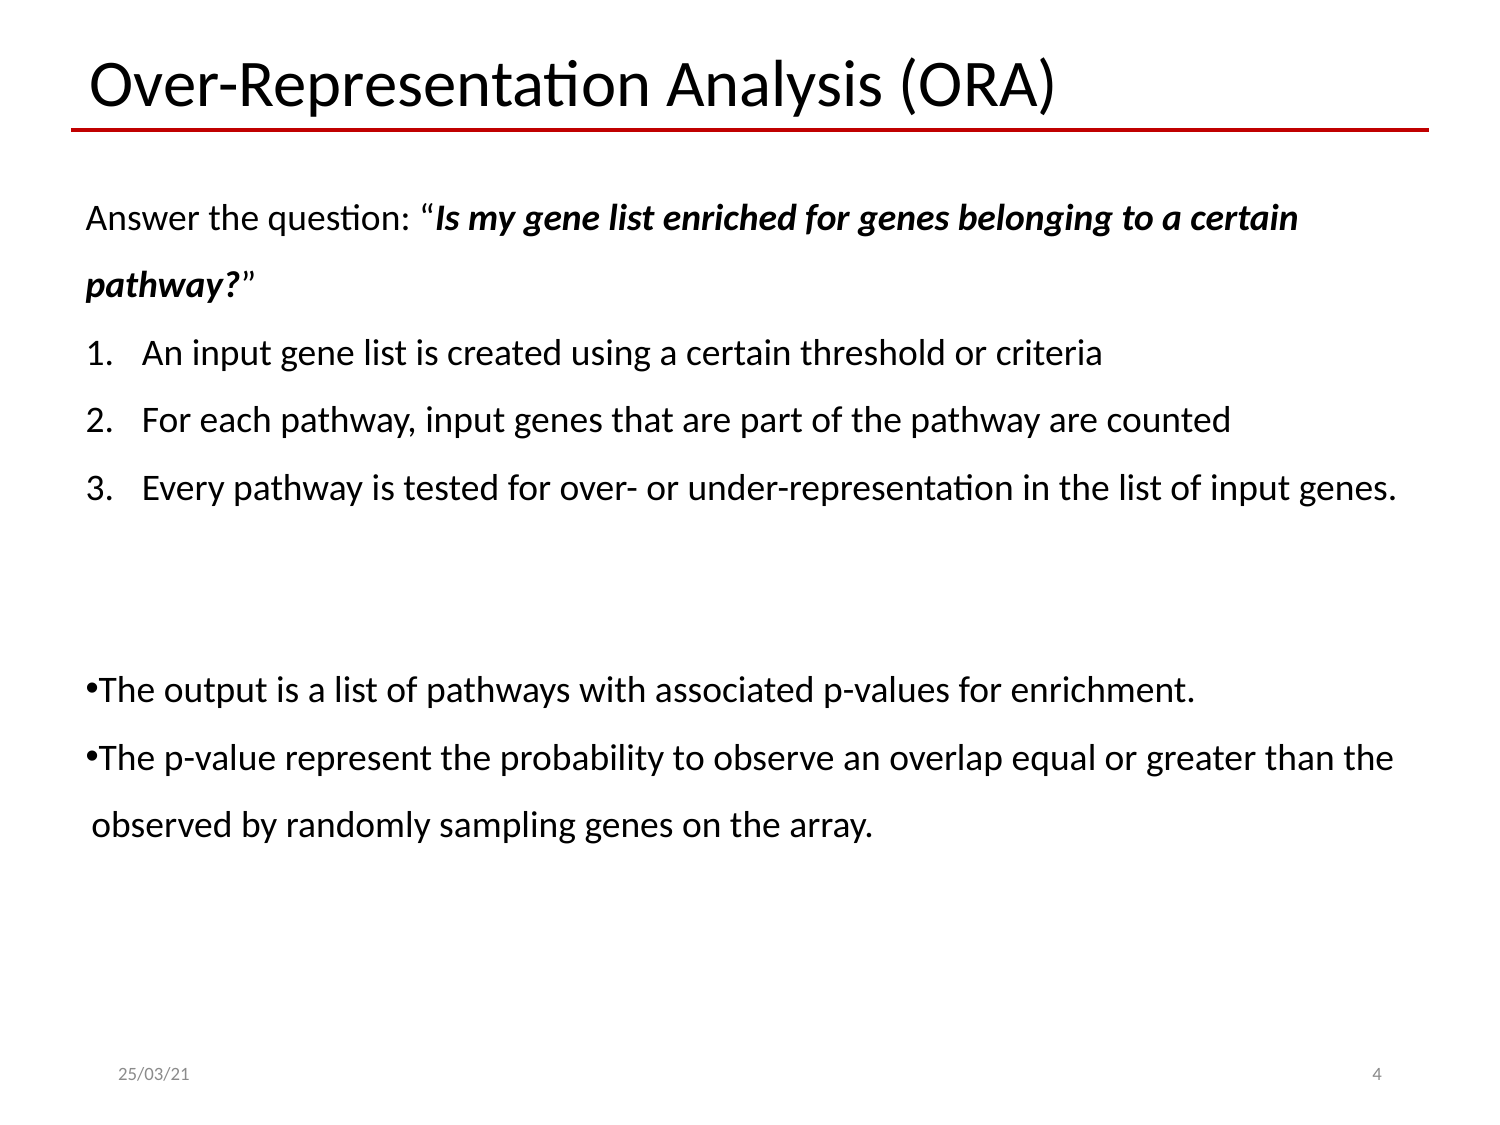

Over-Representation Analysis (ORA)
Answer the question: “Is my gene list enriched for genes belonging to a certain pathway?”
An input gene list is created using a certain threshold or criteria
For each pathway, input genes that are part of the pathway are counted
Every pathway is tested for over- or under-representation in the list of input genes.

The output is a list of pathways with associated p-values for enrichment.
The p-value represent the probability to observe an overlap equal or greater than the observed by randomly sampling genes on the array.
25/03/21
4